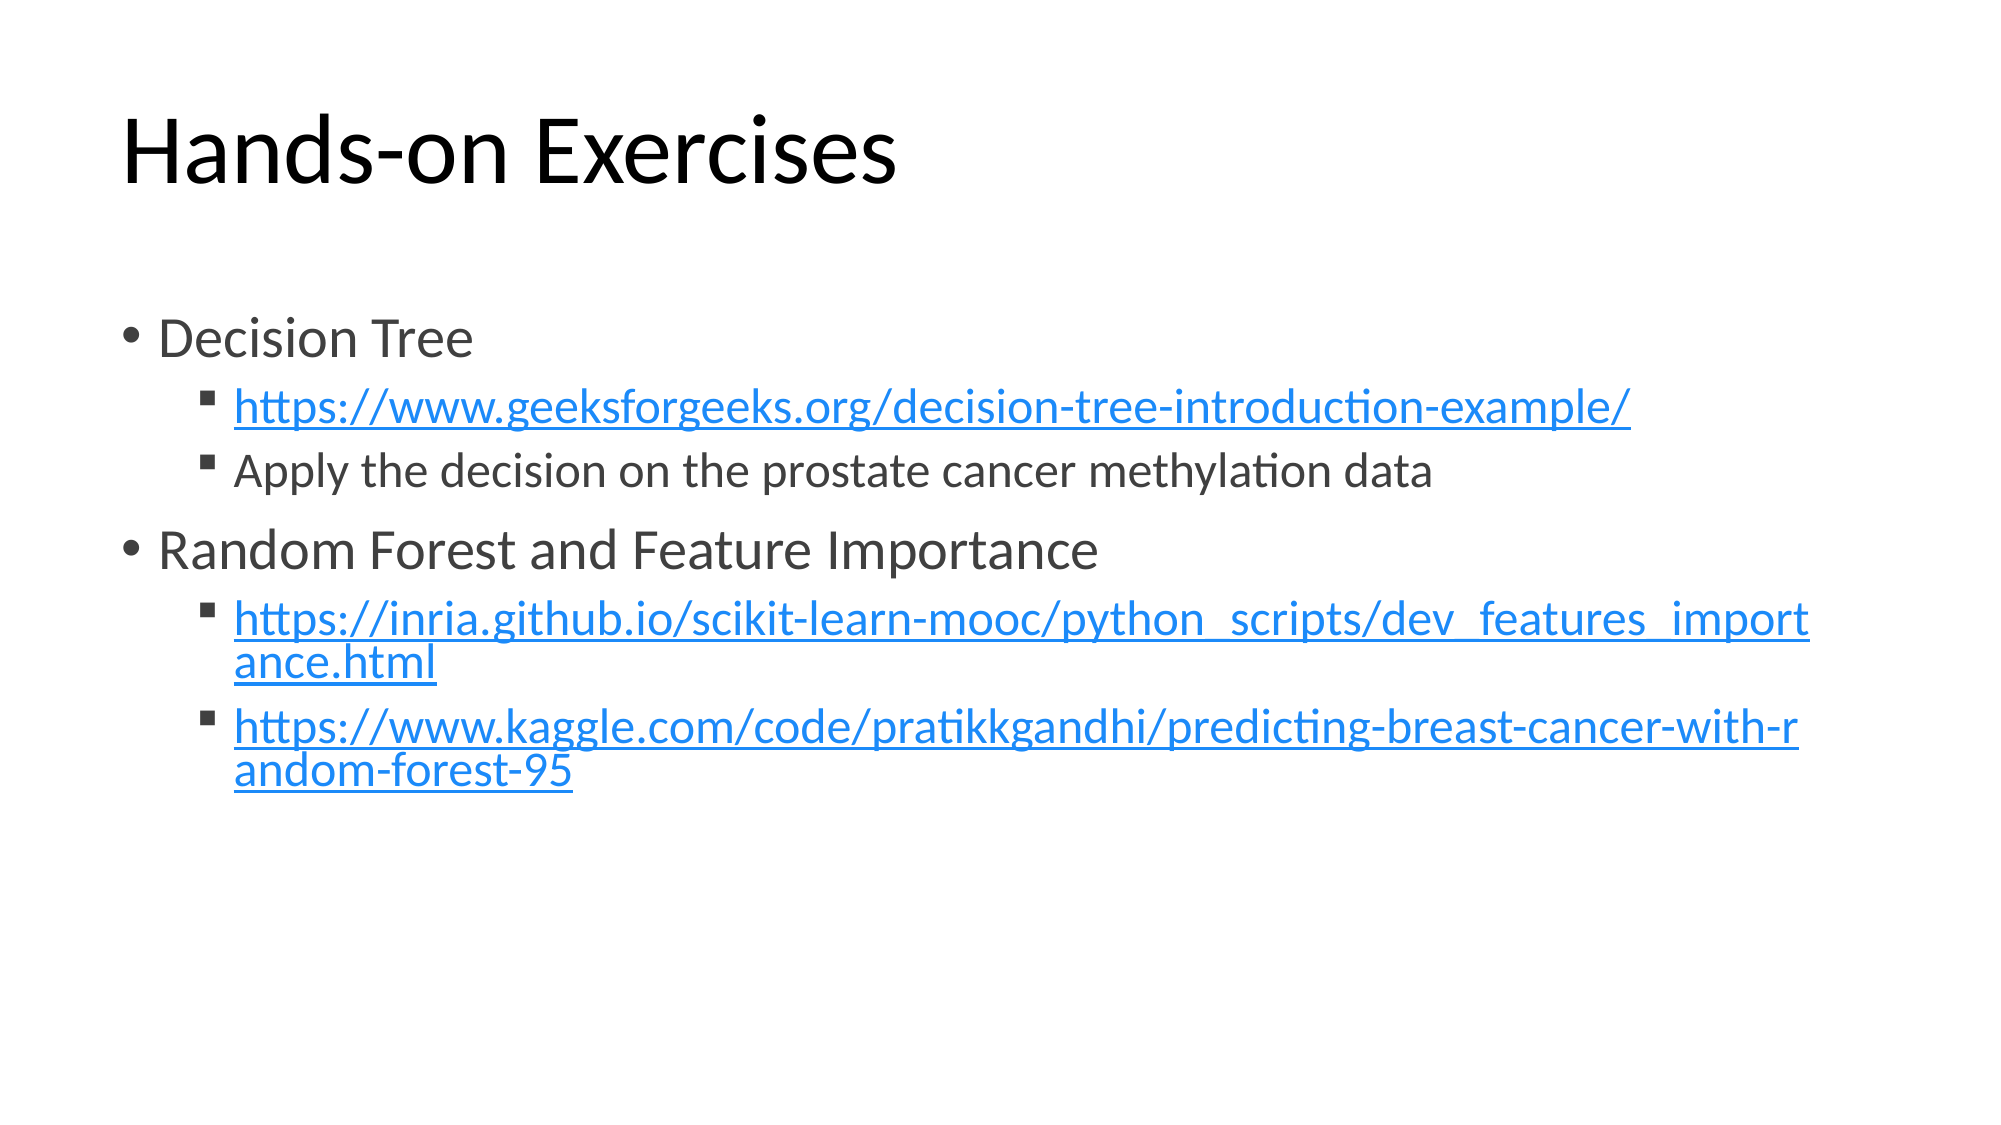

# Hands-on Exercises
Decision Tree
https://www.geeksforgeeks.org/decision-tree-introduction-example/
Apply the decision on the prostate cancer methylation data
Random Forest and Feature Importance
https://inria.github.io/scikit-learn-mooc/python_scripts/dev_features_importance.html
https://www.kaggle.com/code/pratikkgandhi/predicting-breast-cancer-with-random-forest-95